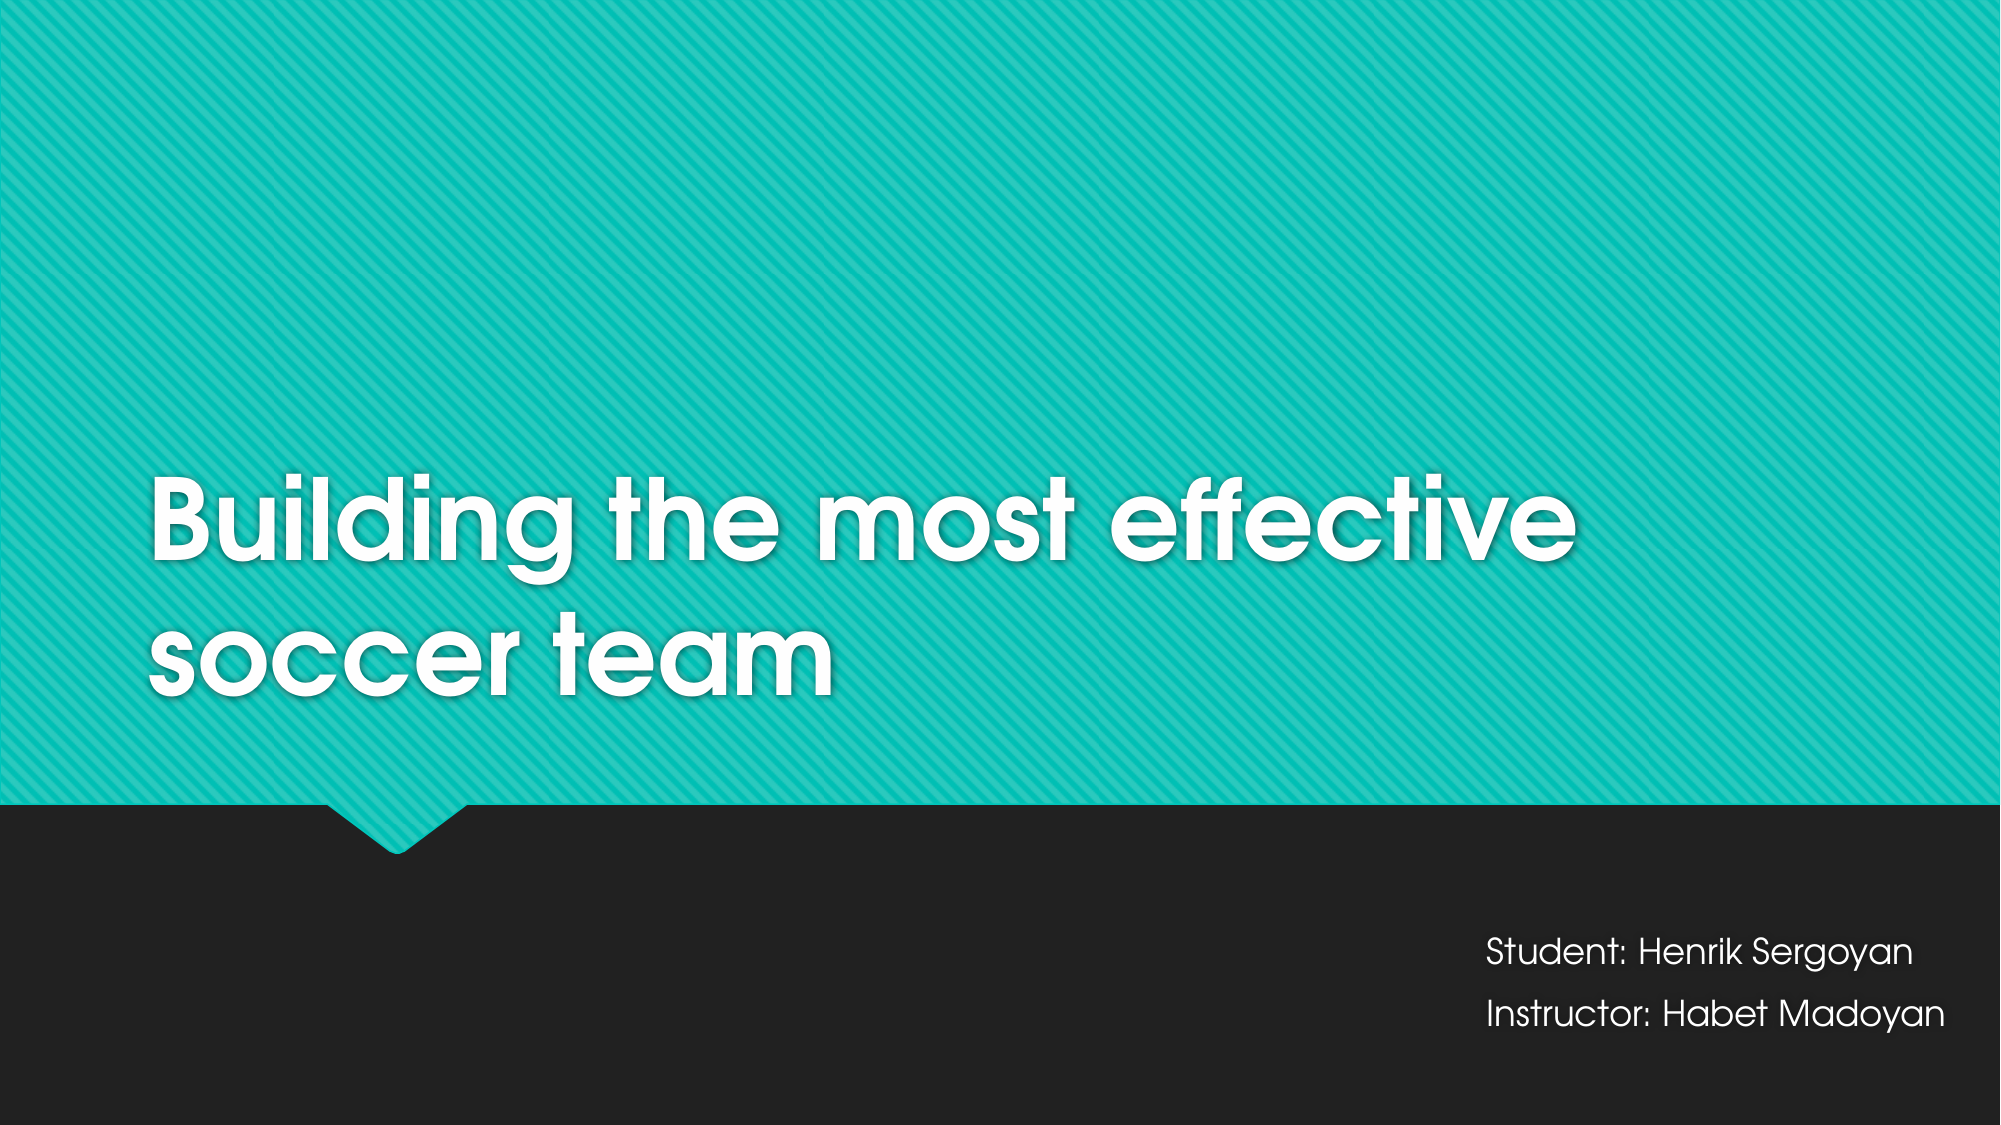

# Building the most effective soccer team
Student: Henrik Sergoyan
Instructor: Habet Madoyan